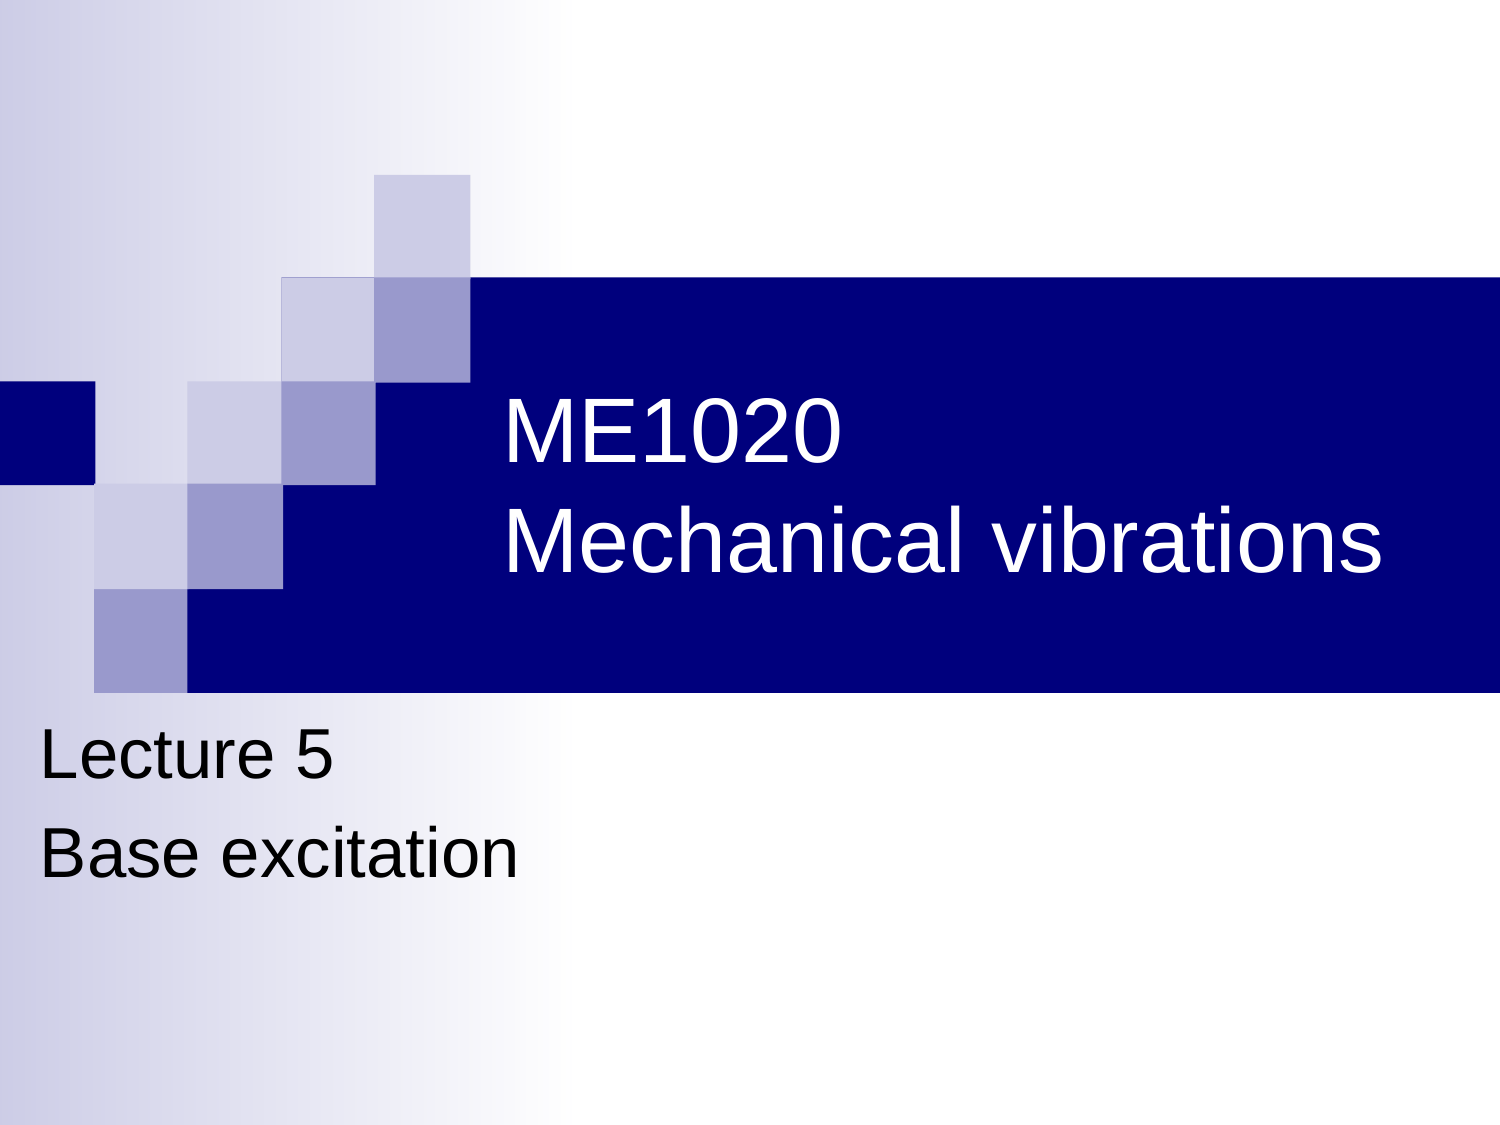

# ME1020 Mechanical vibrations
Lecture 5
Base excitation